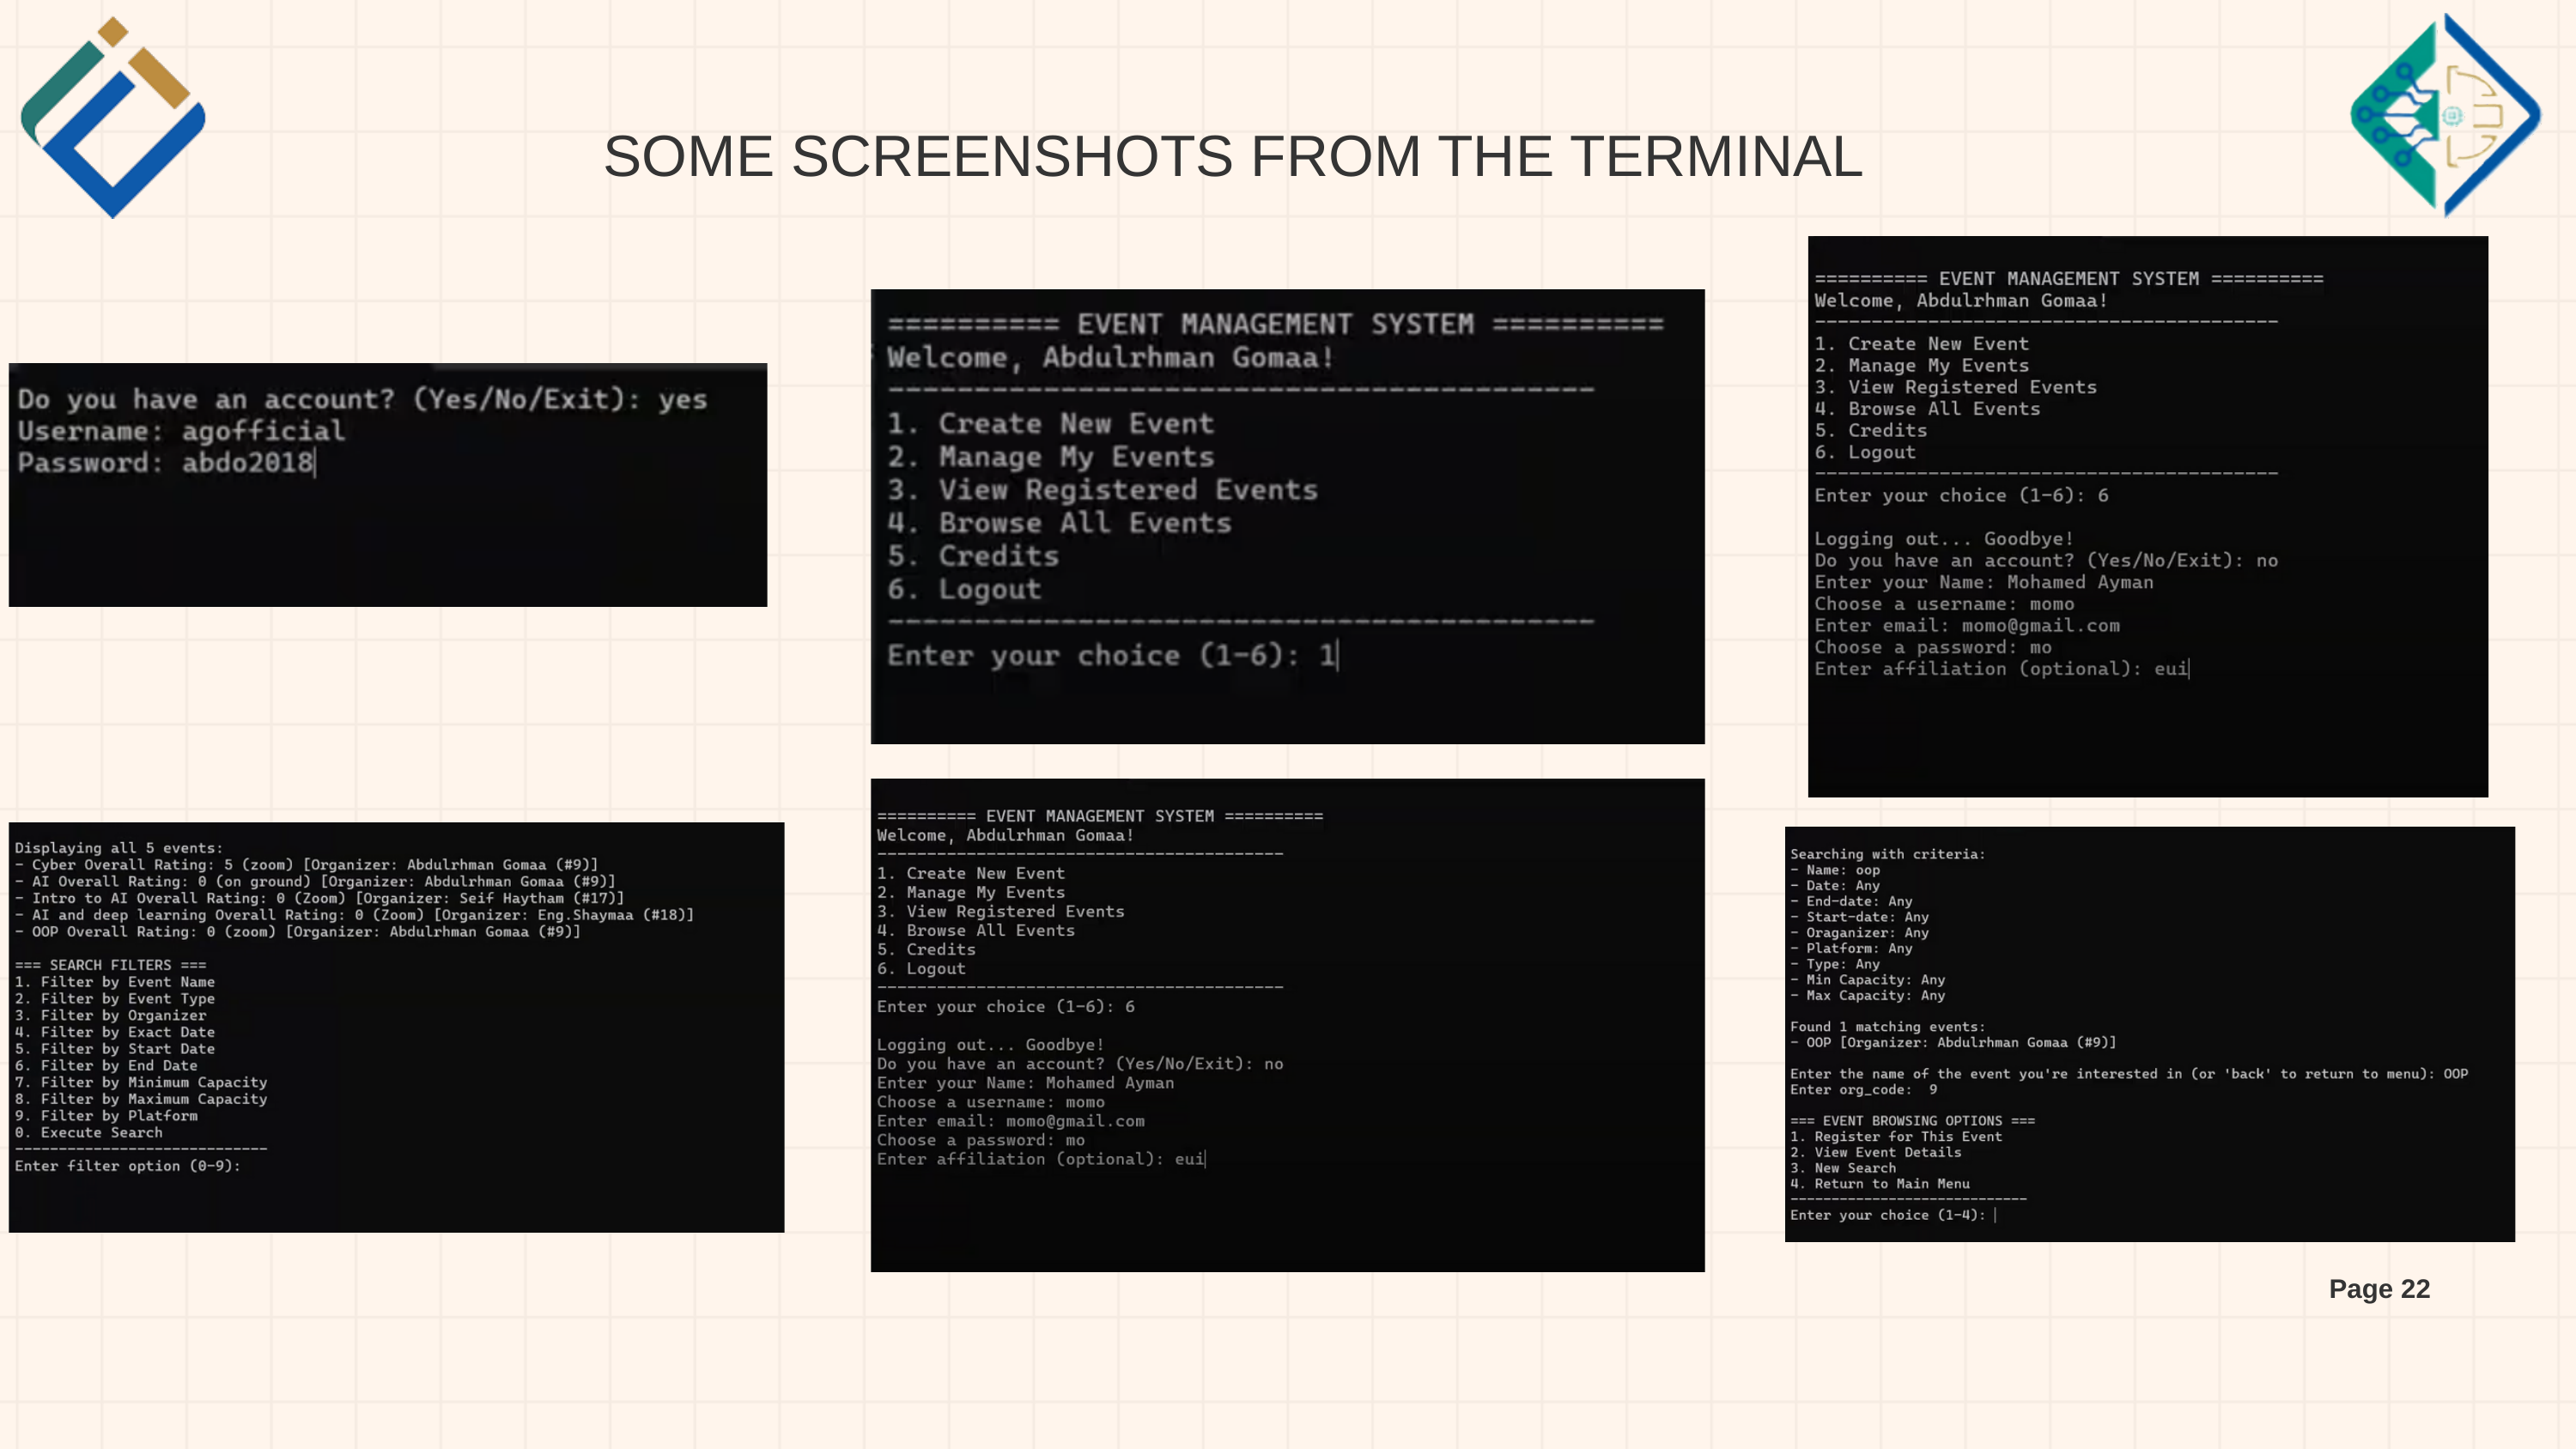

SOME SCREENSHOTS FROM THE TERMINAL

Page 22